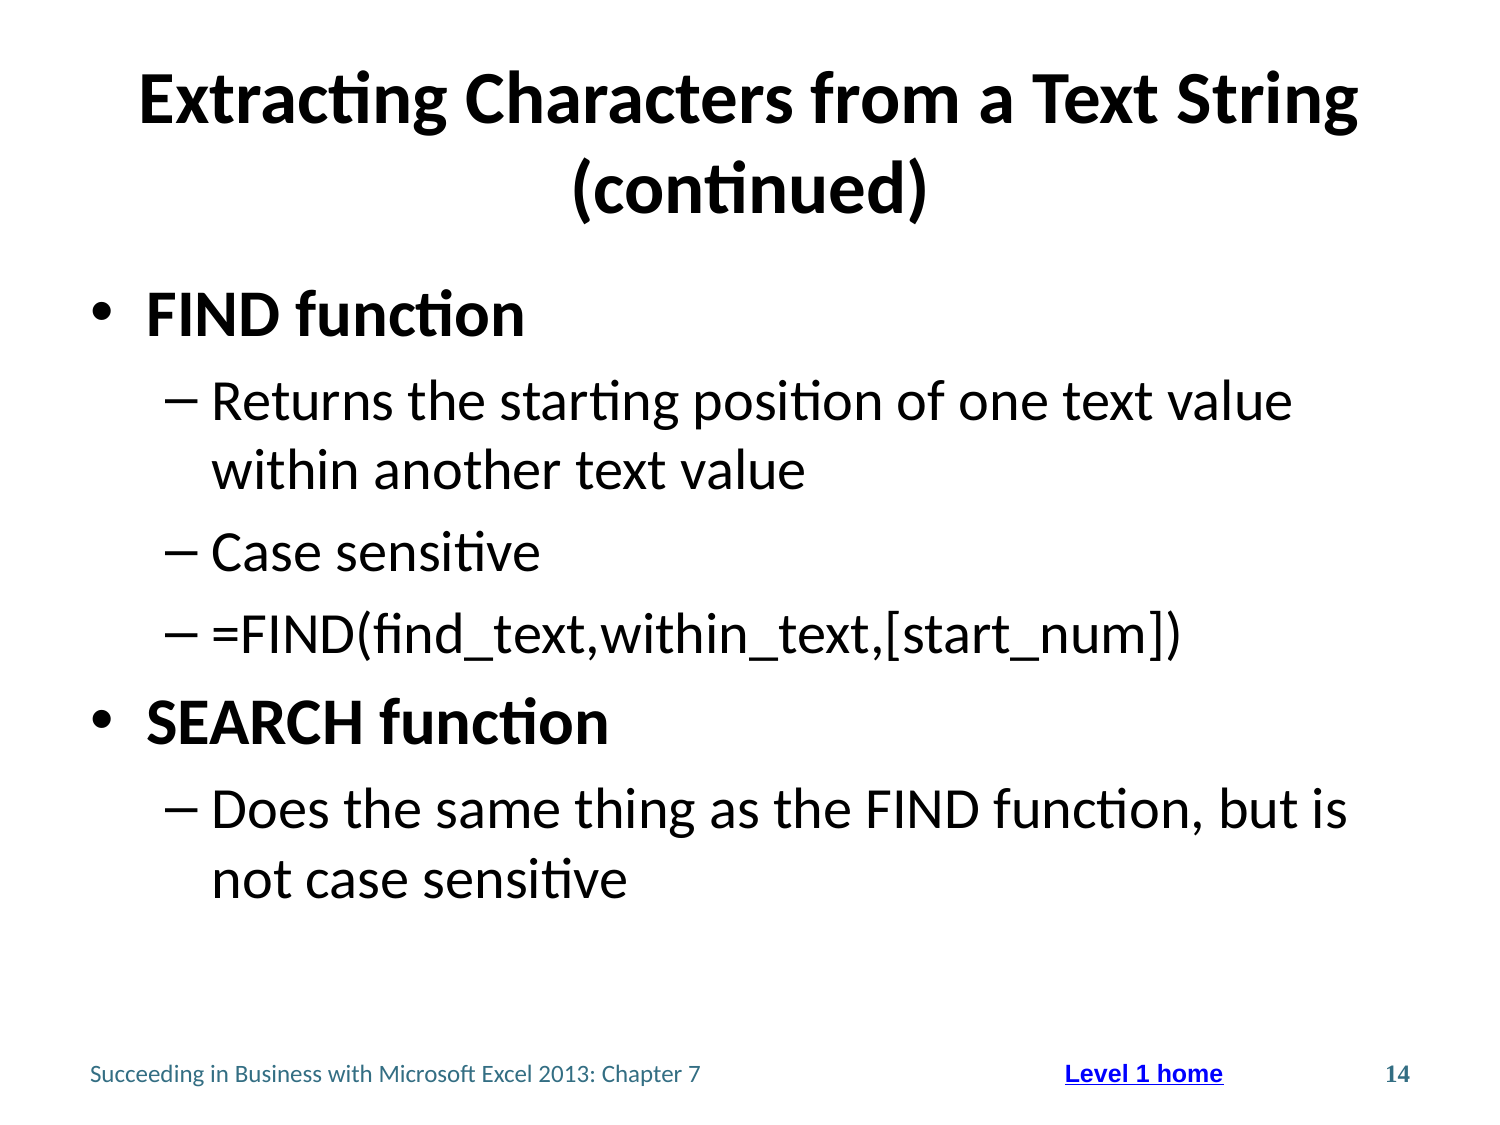

# Extracting Characters from a Text String (continued)
FIND function
Returns the starting position of one text value within another text value
Case sensitive
=FIND(find_text,within_text,[start_num])
SEARCH function
Does the same thing as the FIND function, but is not case sensitive
Succeeding in Business with Microsoft Excel 2013: Chapter 7
14
Level 1 home